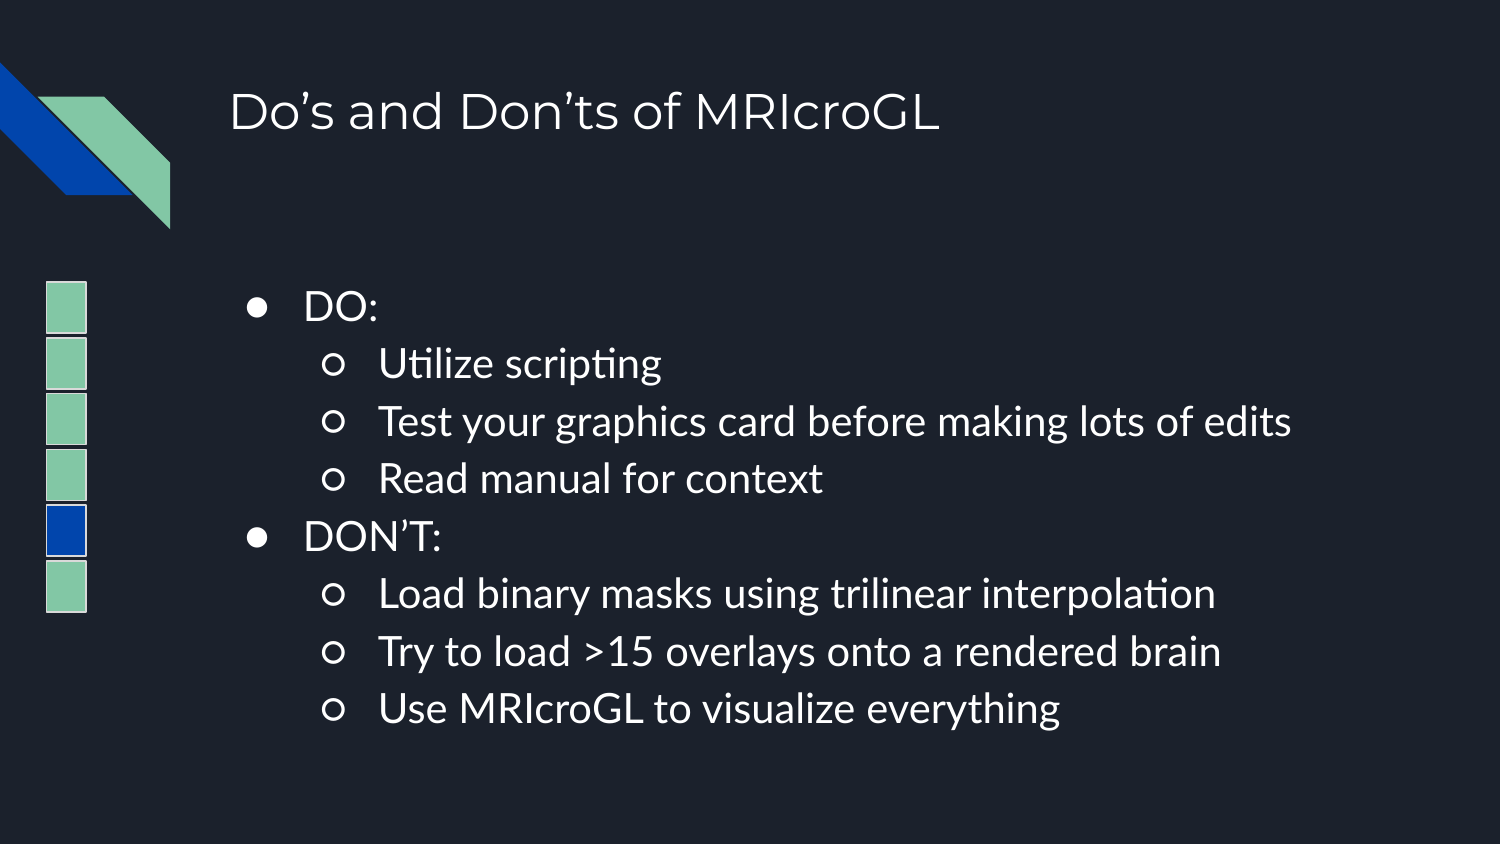

# Do’s and Don’ts of MRIcroGL
DO:
Utilize scripting
Test your graphics card before making lots of edits
Read manual for context
DON’T:
Load binary masks using trilinear interpolation
Try to load >15 overlays onto a rendered brain
Use MRIcroGL to visualize everything